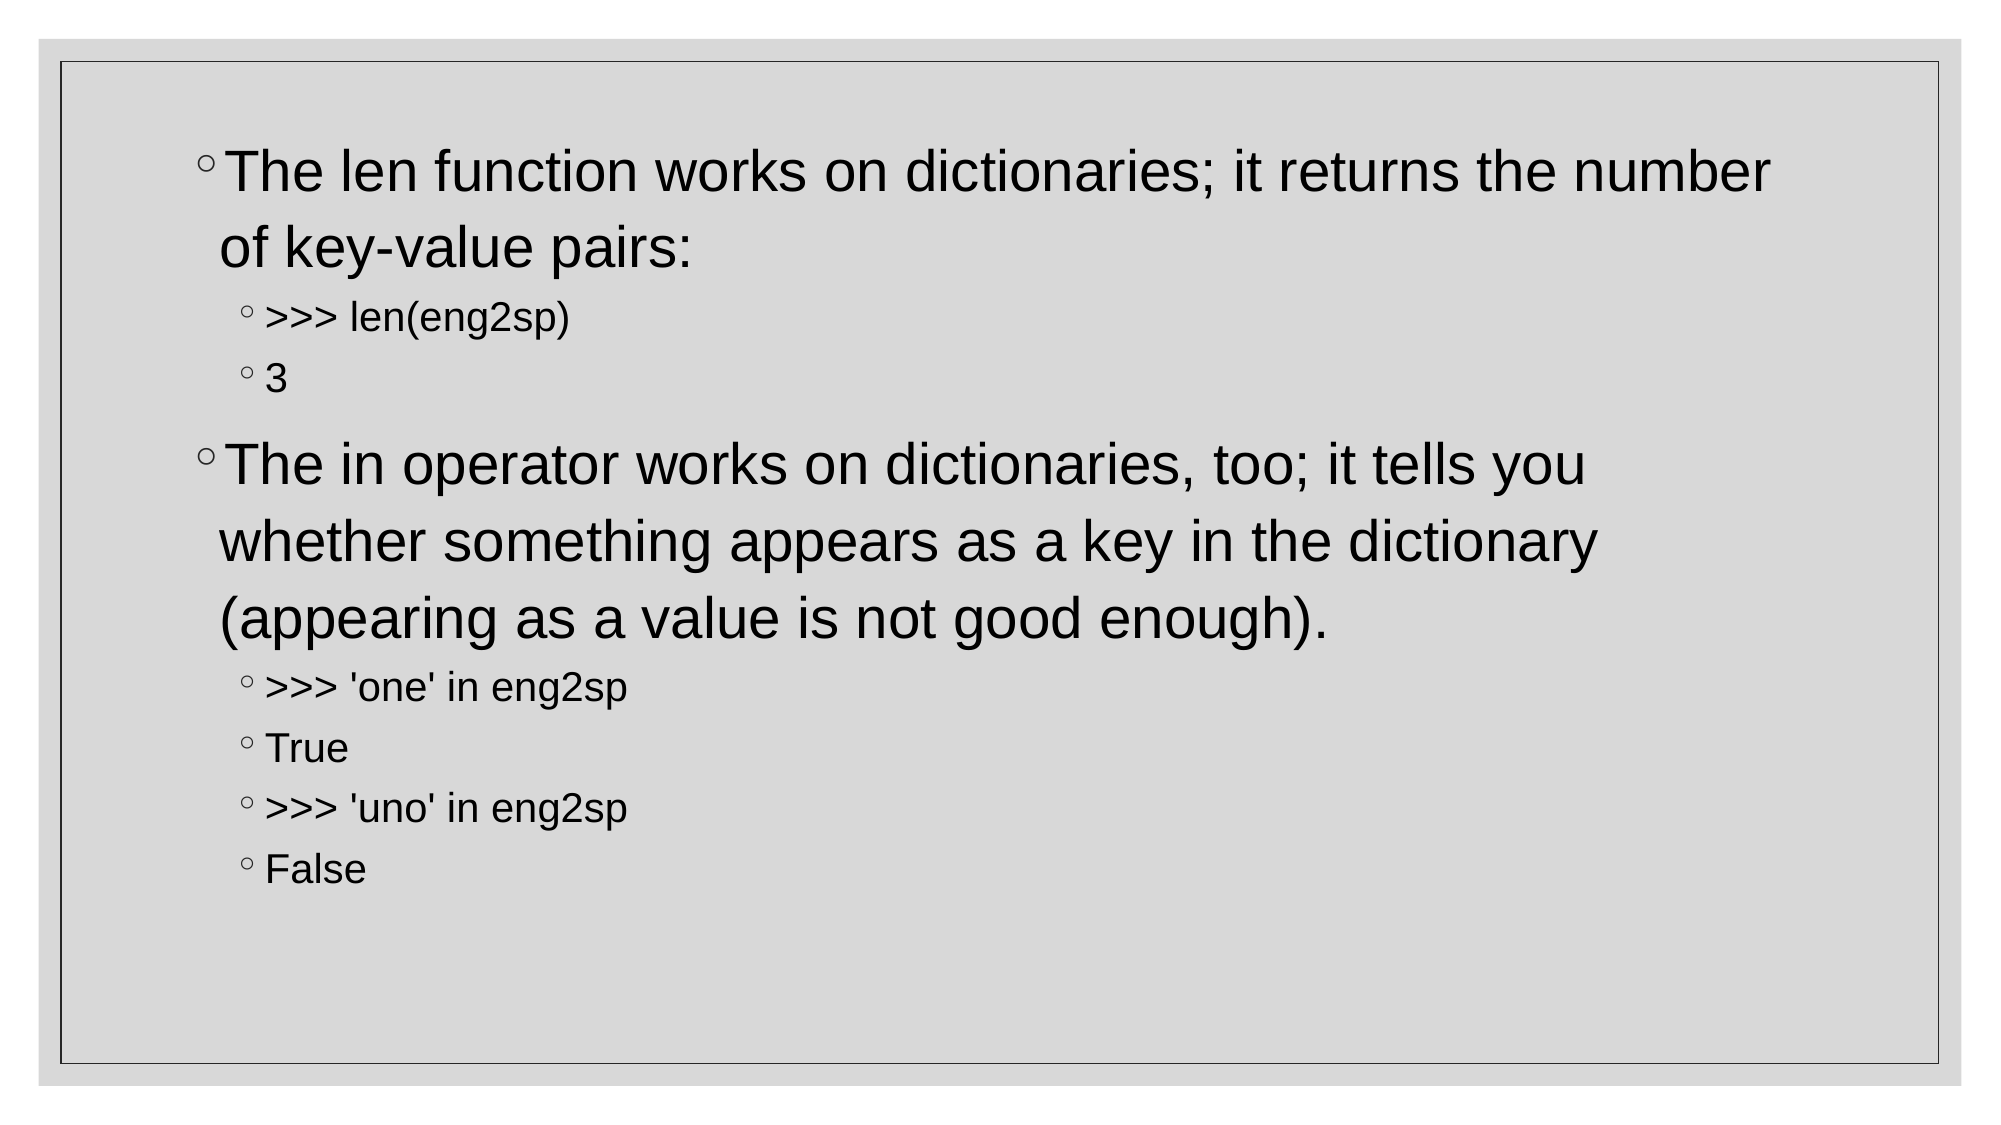

The len function works on dictionaries; it returns the number of key-value pairs:
>>> len(eng2sp)
3
The in operator works on dictionaries, too; it tells you whether something appears as a key in the dictionary (appearing as a value is not good enough).
>>> 'one' in eng2sp
True
>>> 'uno' in eng2sp
False